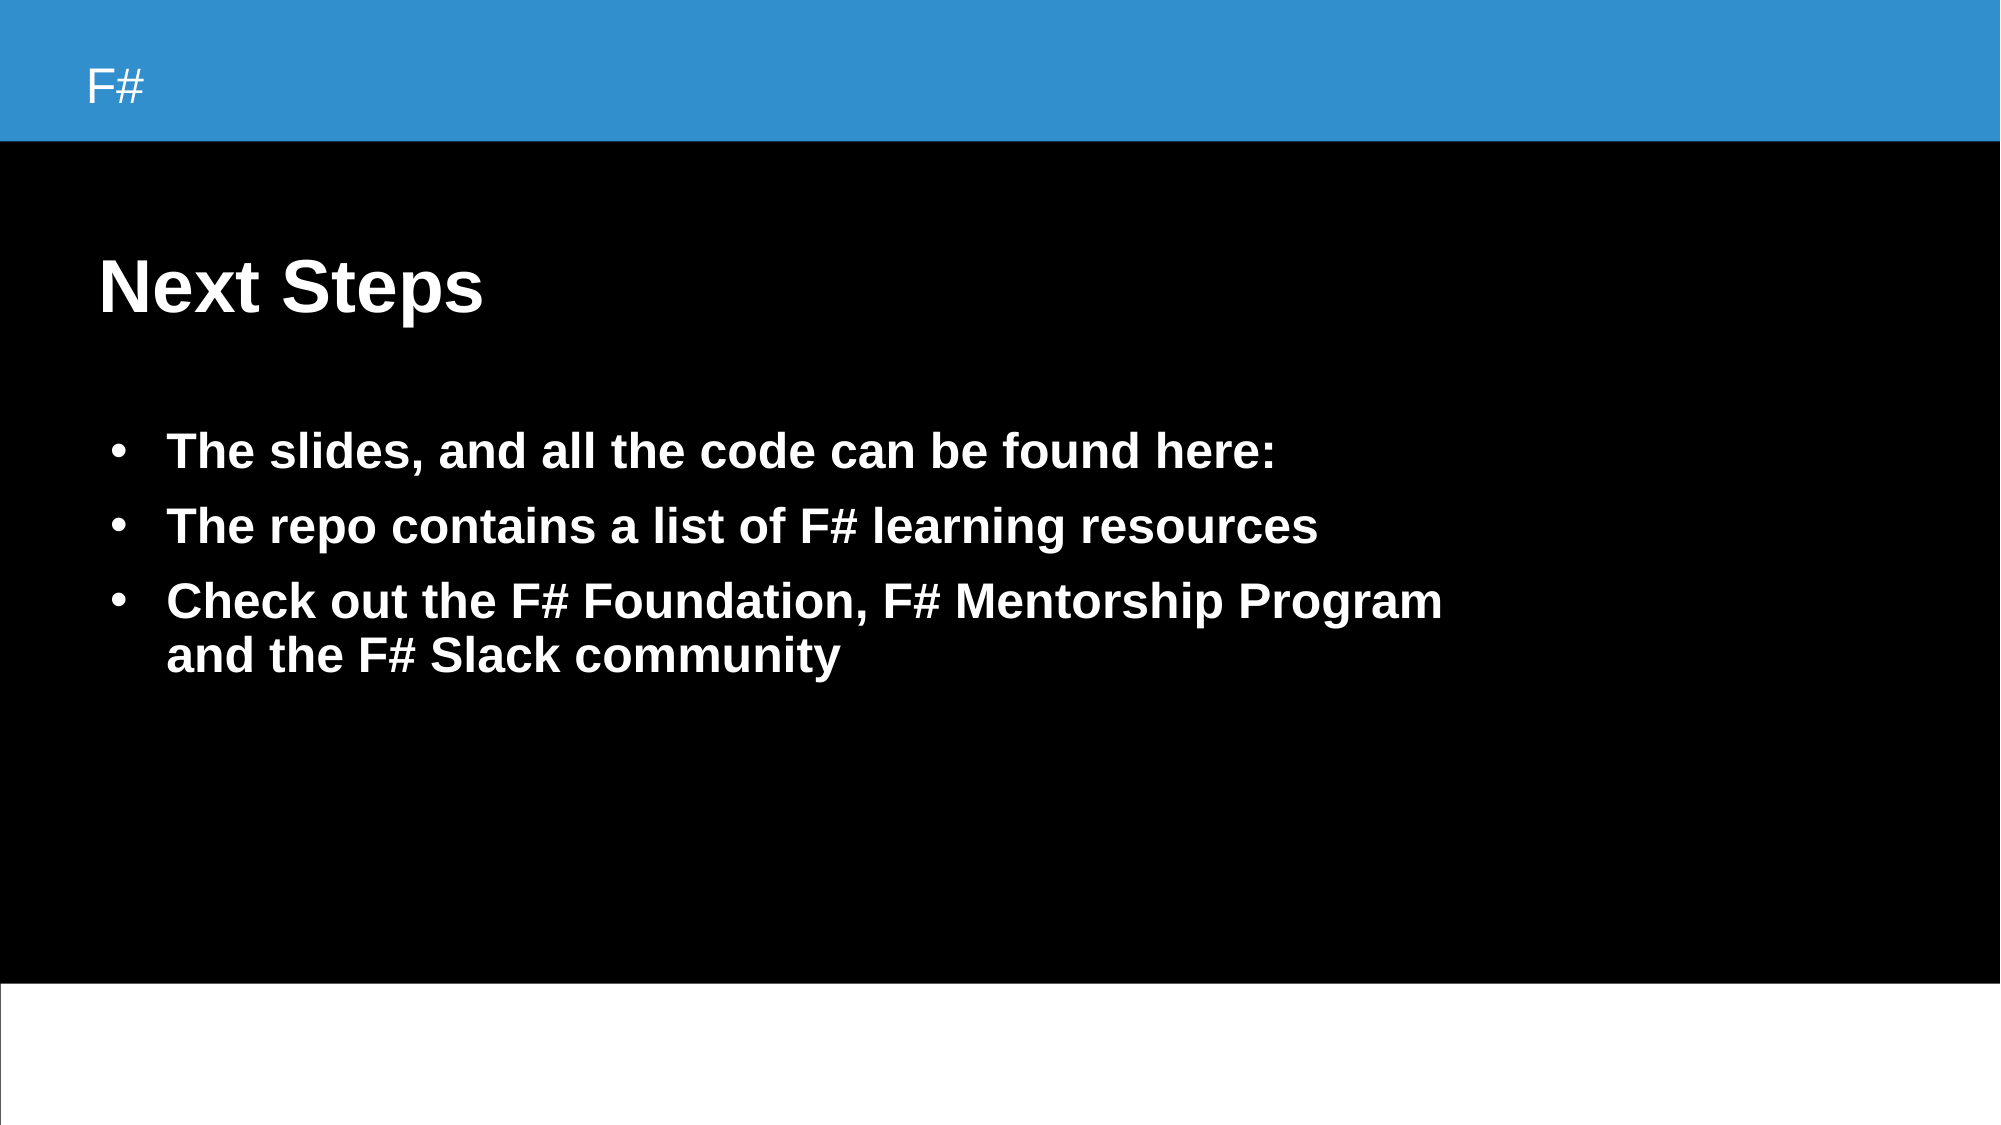

F#

# Next Steps

The slides, and all the code can be found here:
The repo contains a list of F# learning resources
Check out the F# Foundation, F# Mentorship Program and the F# Slack community